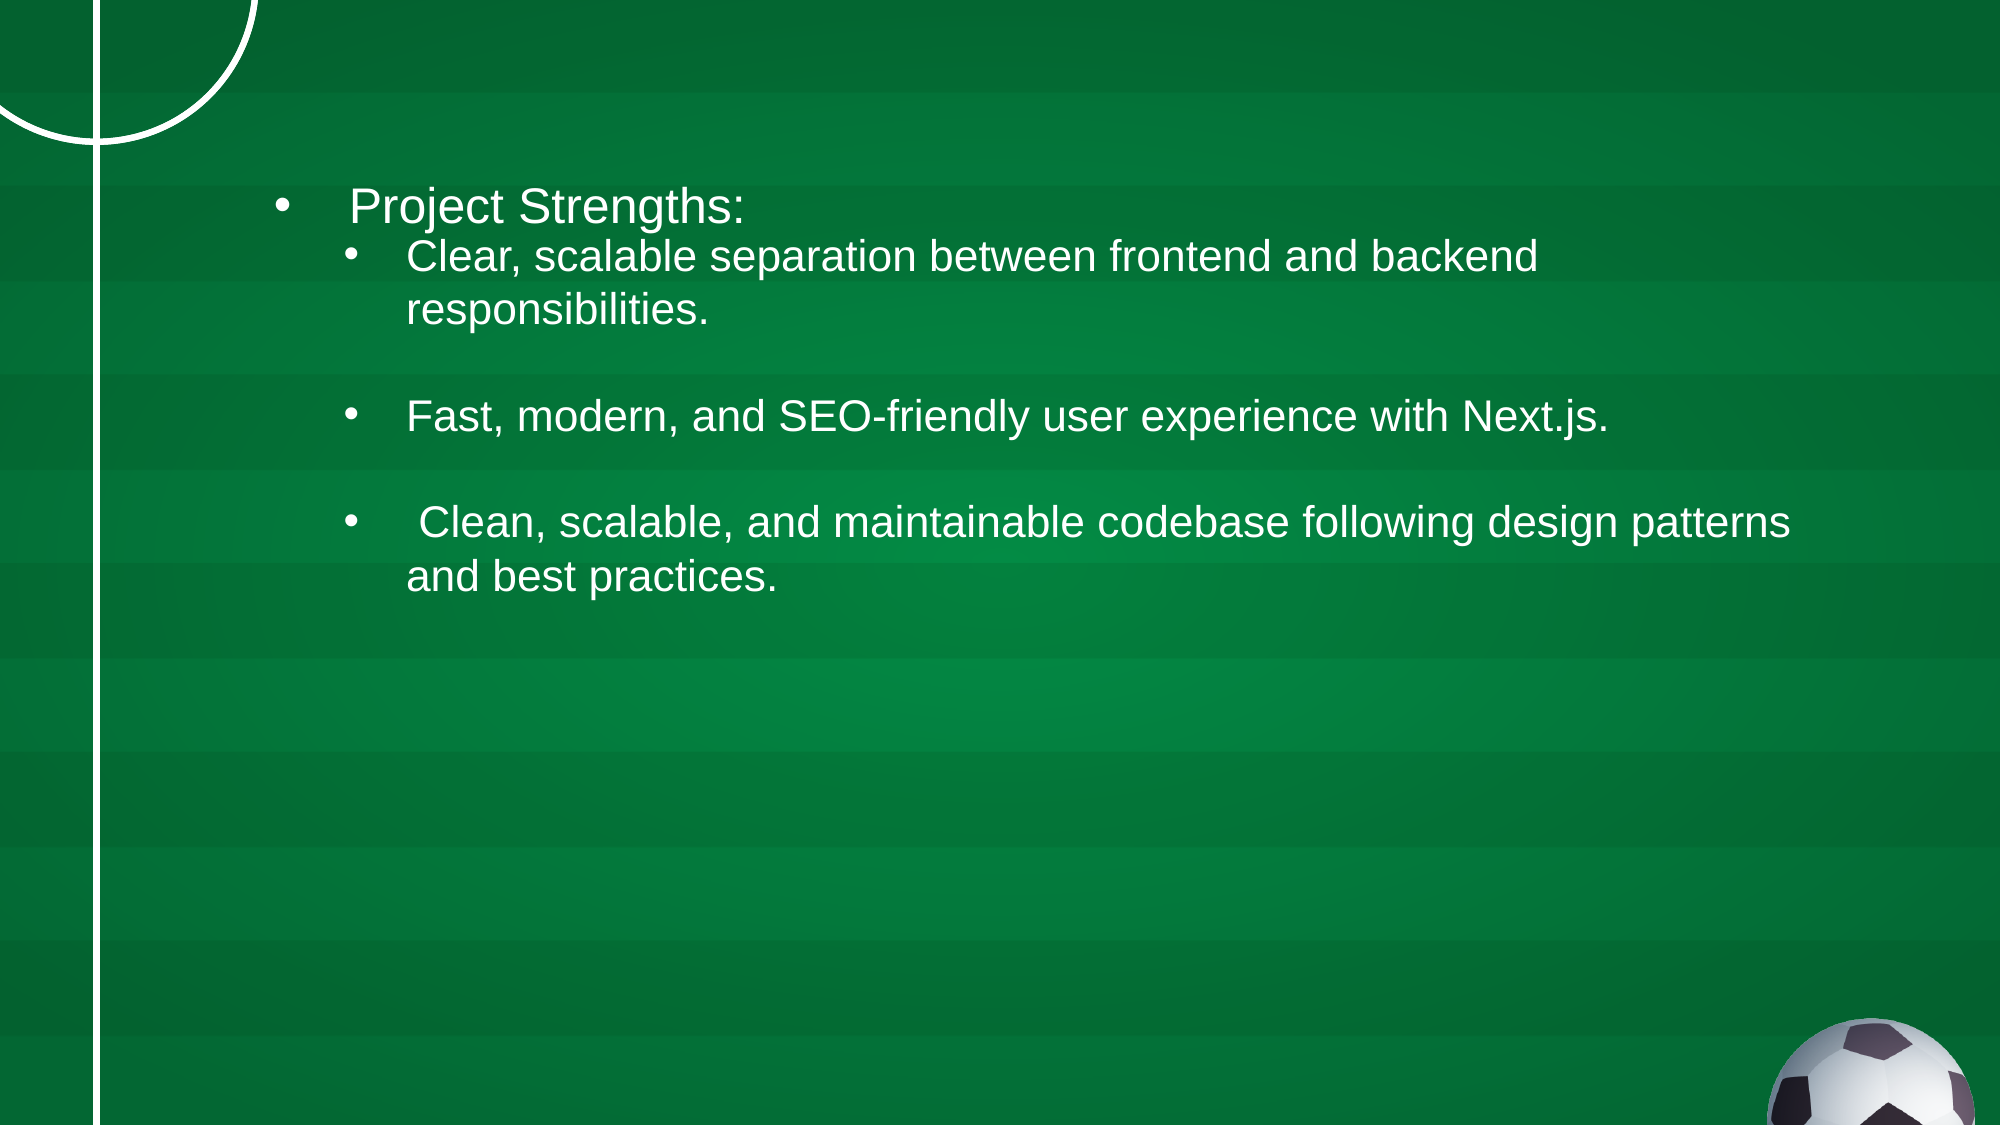

Project Strengths:
Clear, scalable separation between frontend and backend responsibilities.

Fast, modern, and SEO-friendly user experience with Next.js.

 Clean, scalable, and maintainable codebase following design patterns and best practices.